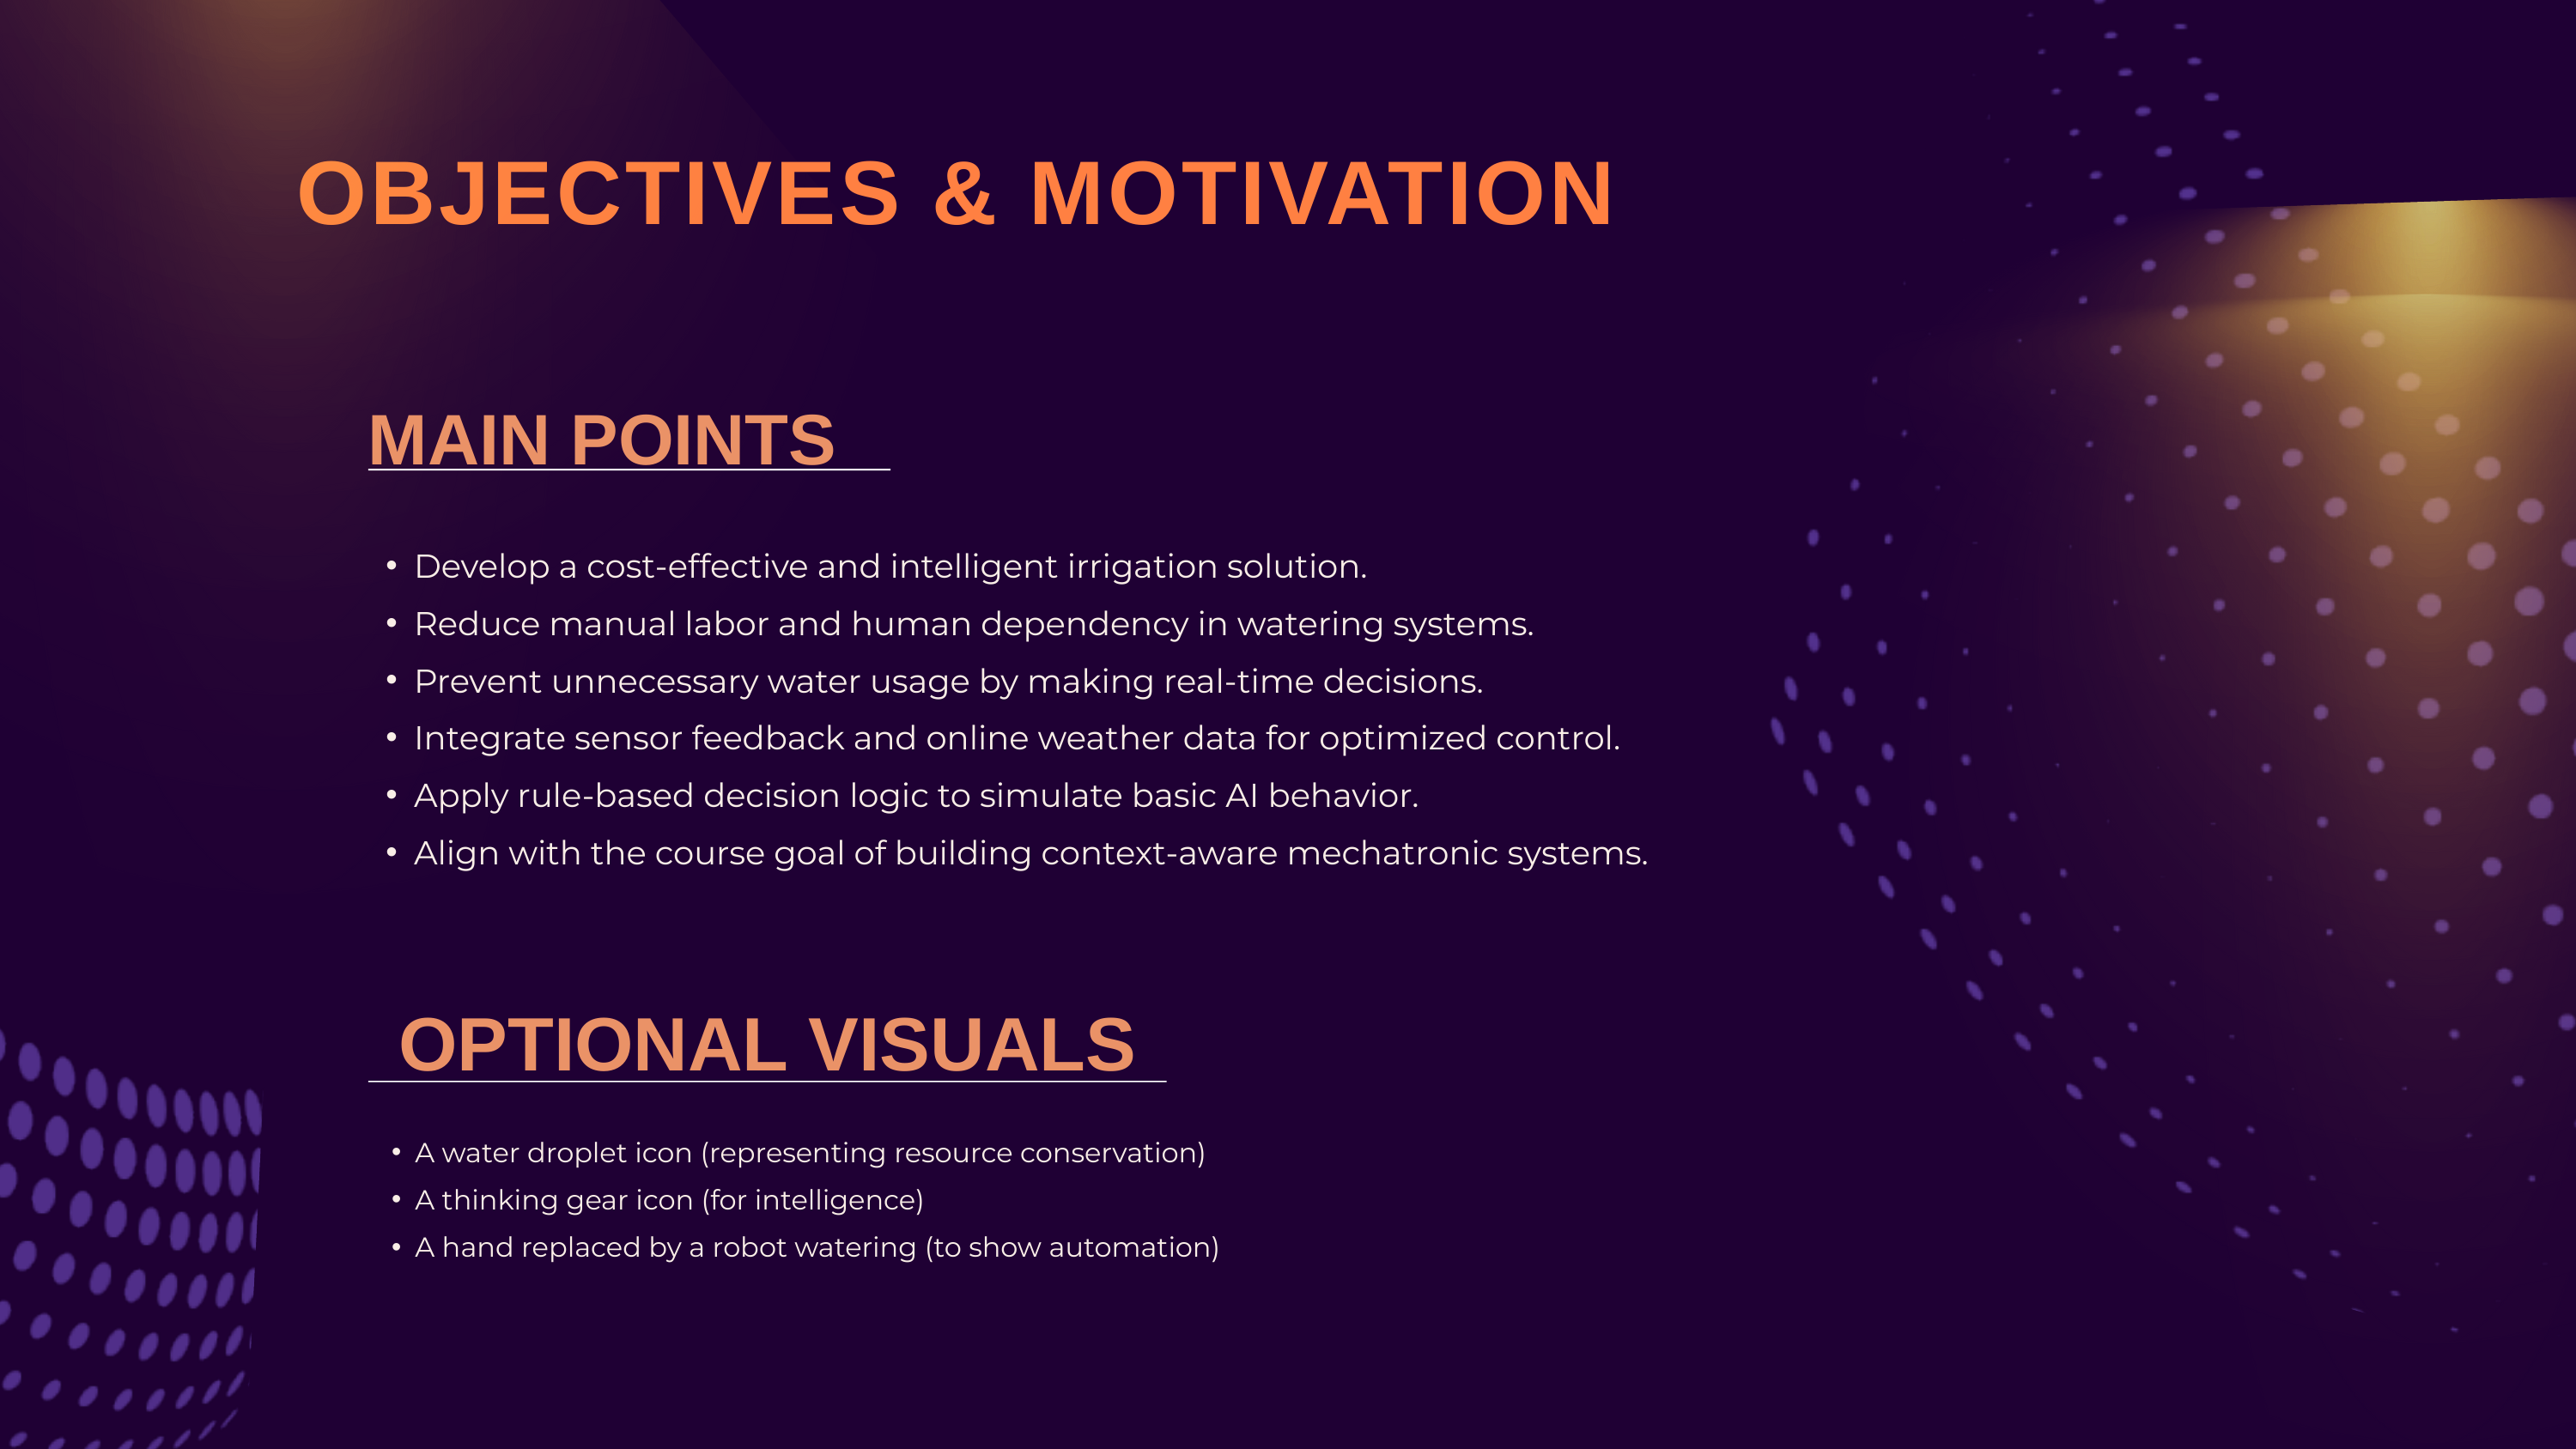

OBJECTIVES & MOTIVATION

MAIN POINTS

Develop a cost-effective and intelligent irrigation solution.
Reduce manual labor and human dependency in watering systems.
Prevent unnecessary water usage by making real-time decisions.
Integrate sensor feedback and online weather data for optimized control.
Apply rule-based decision logic to simulate basic AI behavior.
Align with the course goal of building context-aware mechatronic systems.

OPTIONAL VISUALS

A water droplet icon (representing resource conservation)
A thinking gear icon (for intelligence)
A hand replaced by a robot watering (to show automation)